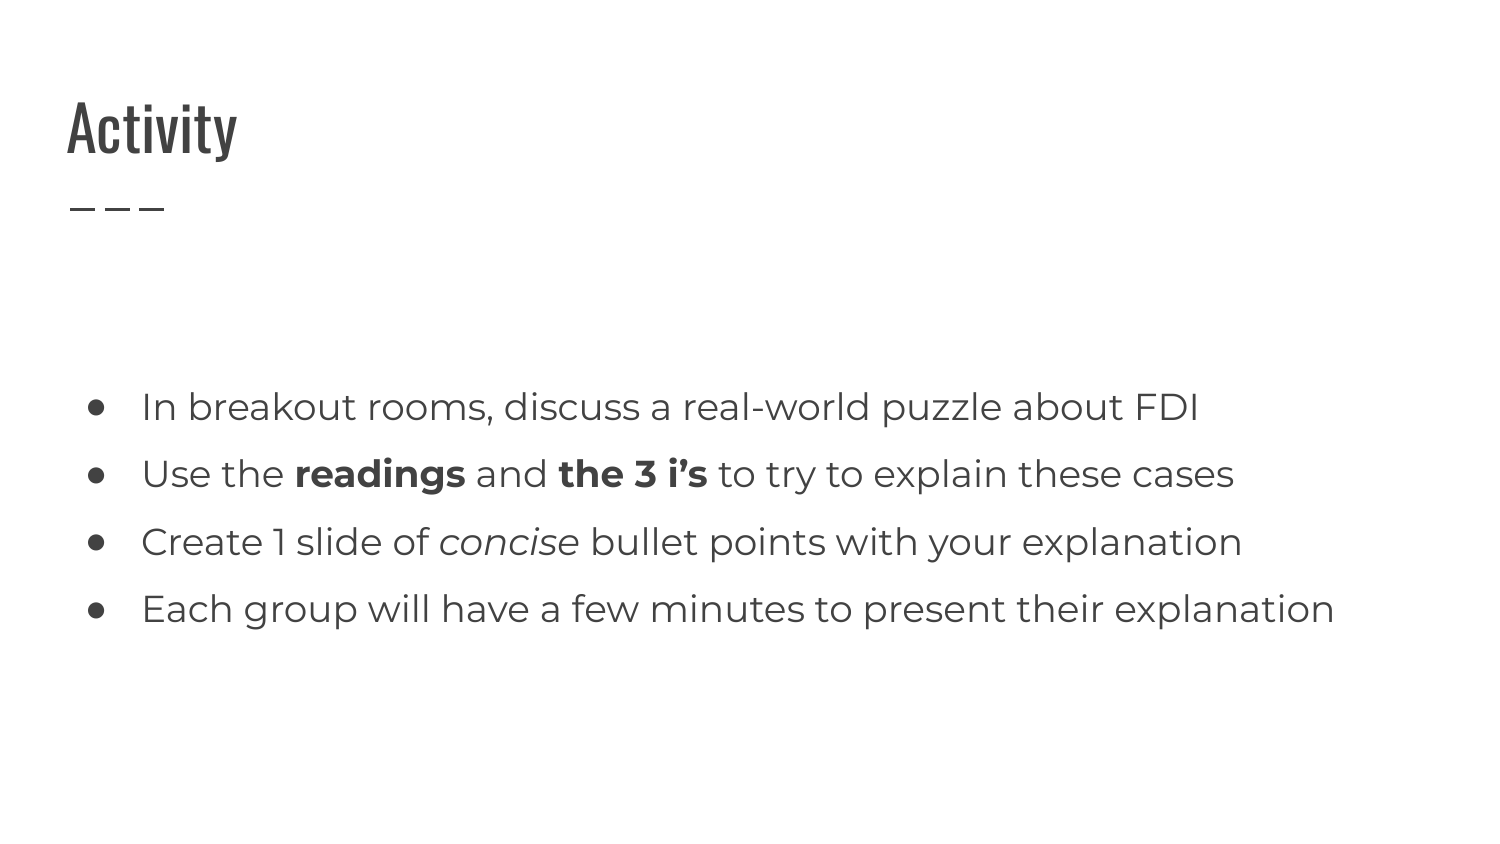

# Activity
In breakout rooms, discuss a real-world puzzle about FDI
Use the readings and the 3 i’s to try to explain these cases
Create 1 slide of concise bullet points with your explanation
Each group will have a few minutes to present their explanation